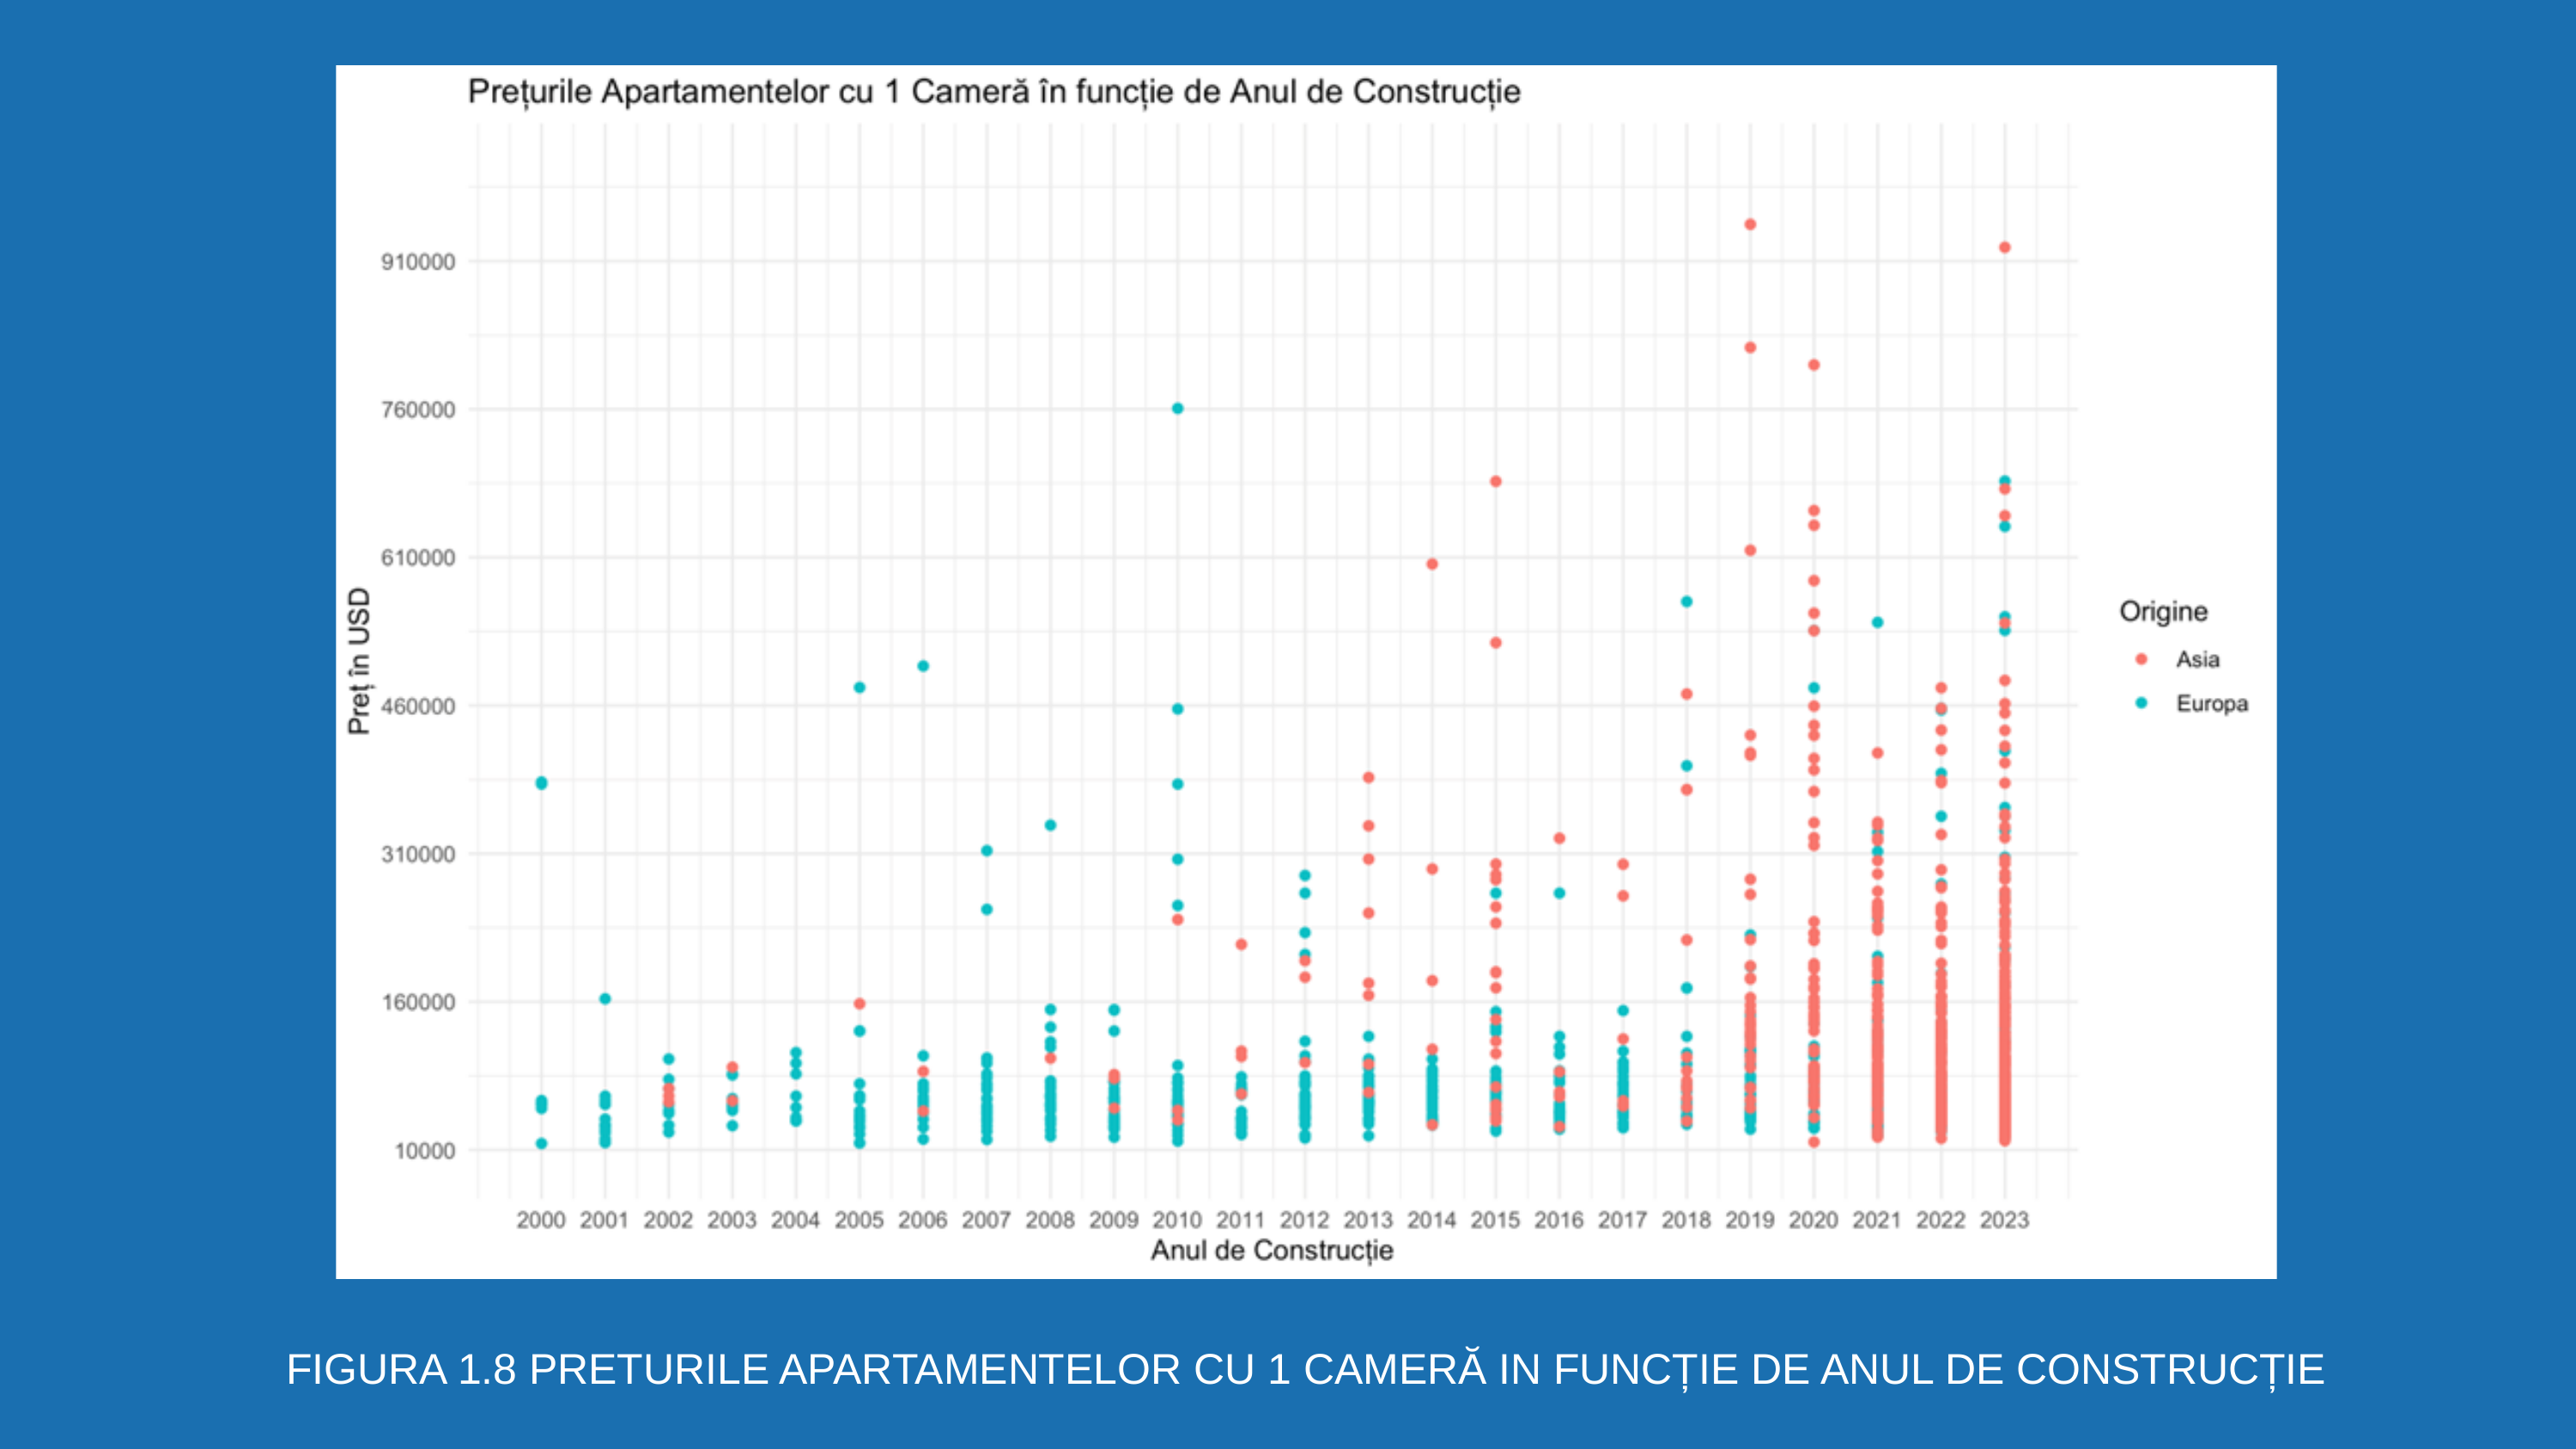

FIGURA 1.8 PRETURILE APARTAMENTELOR CU 1 CAMERĂ IN FUNCȚIE DE ANUL DE CONSTRUCȚIE